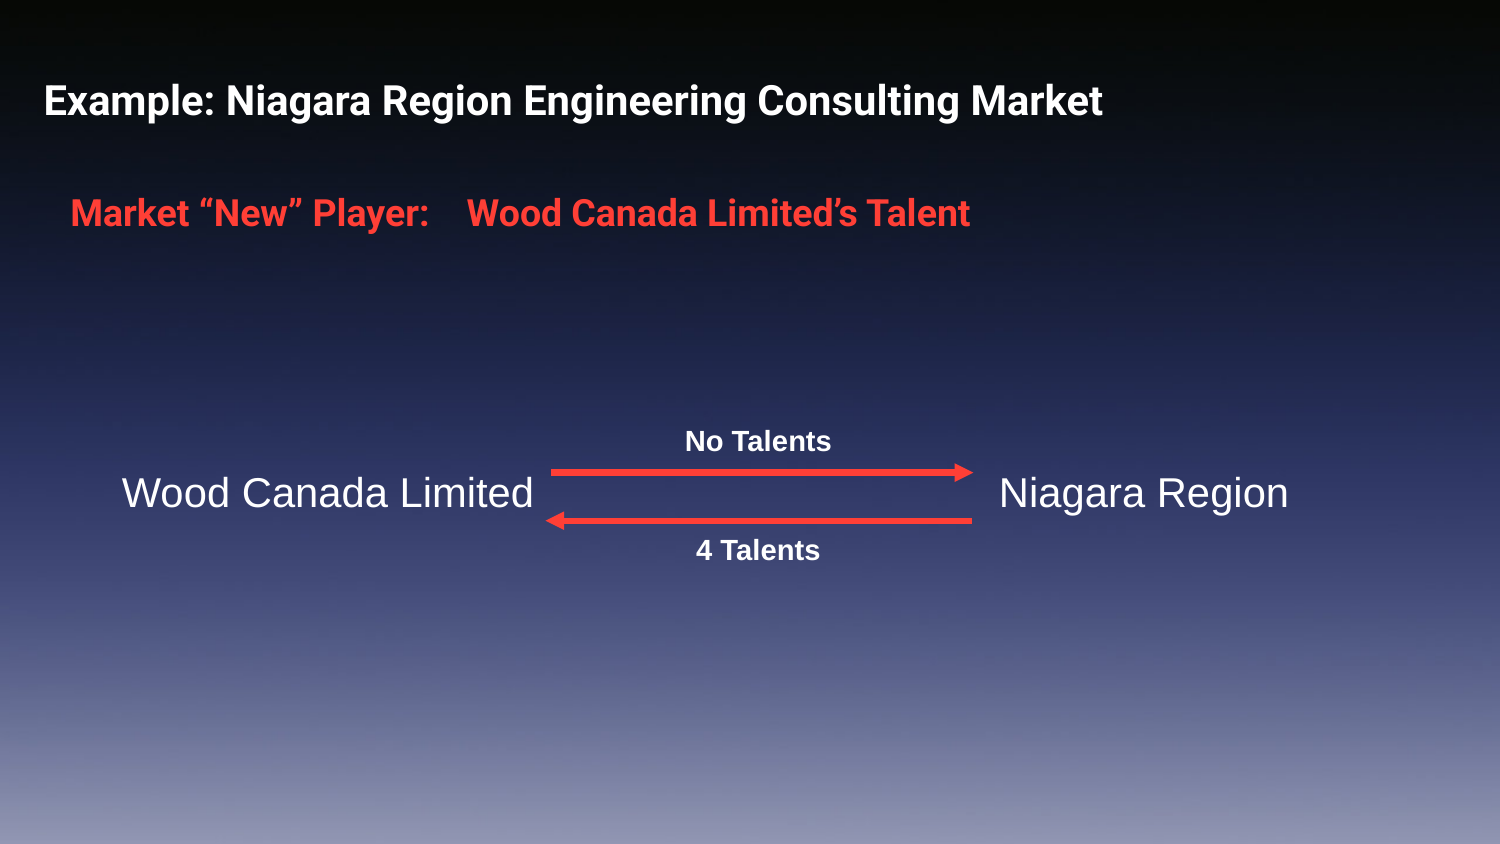

Example: Niagara Region Engineering Consulting Market
Market “New” Player:    Wood Canada Limited’s Talent
No Talents
Wood Canada Limited
Niagara Region
4 Talents